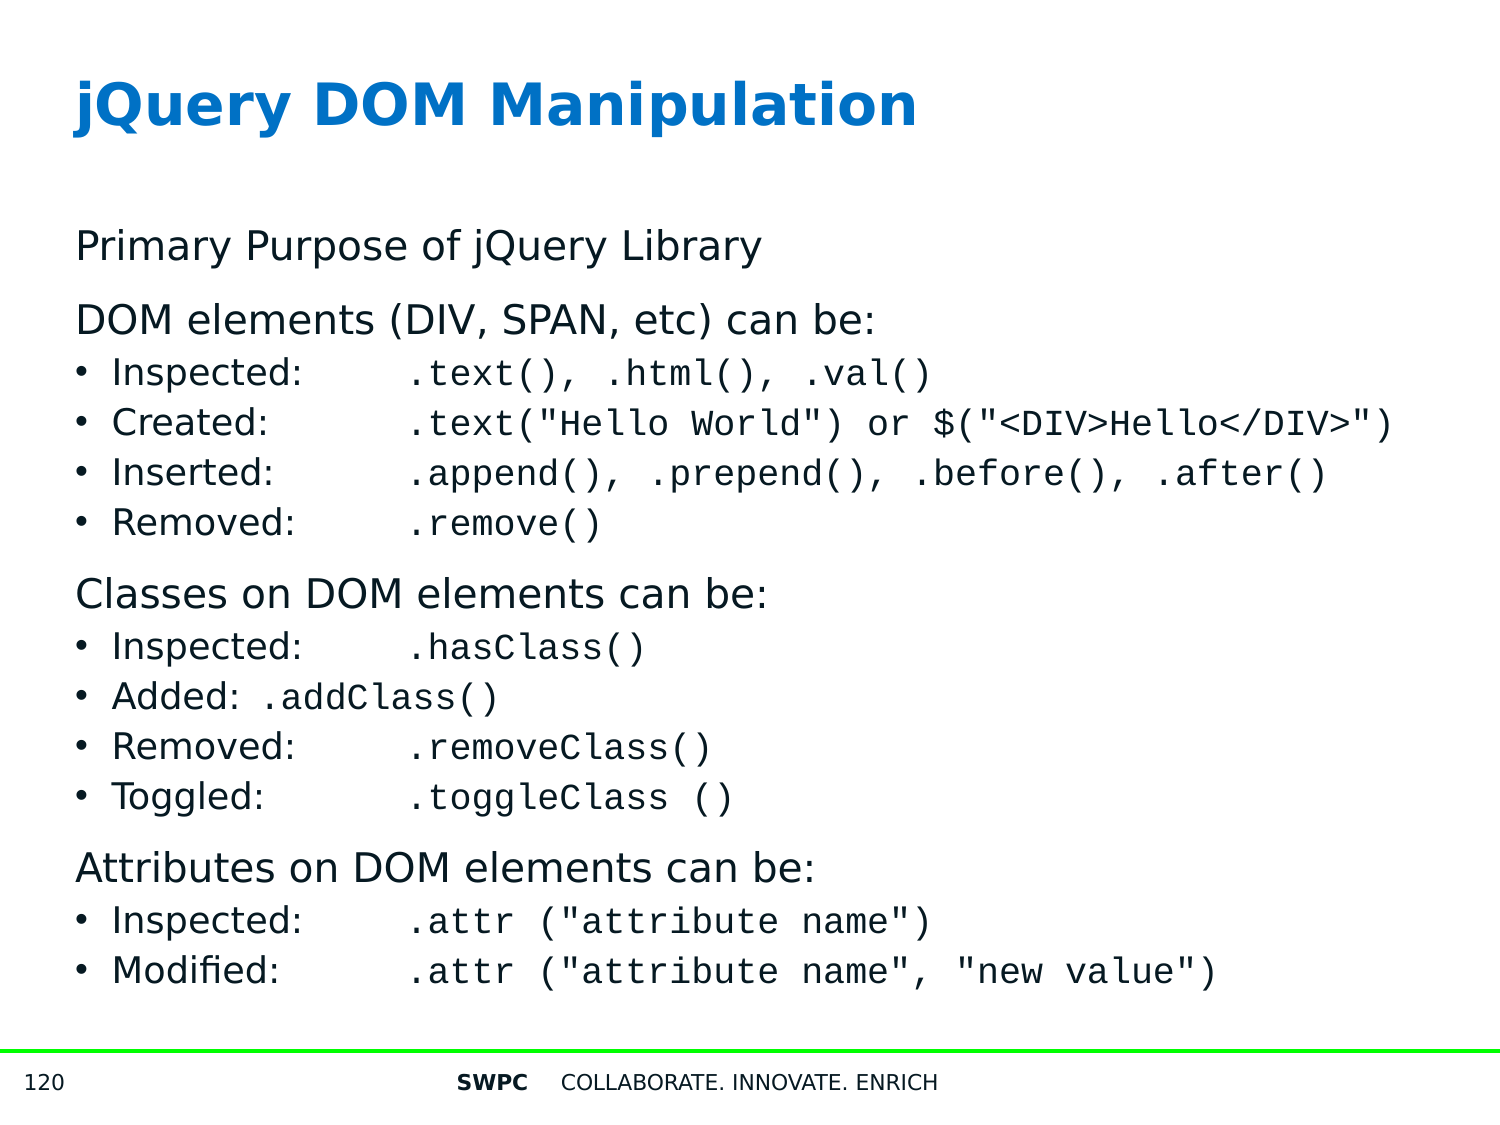

# jQuery DOM Manipulation
Primary Purpose of jQuery Library
DOM elements (DIV, SPAN, etc) can be:
Inspected:	.text(), .html(), .val()
Created:	.text("Hello World") or $("<DIV>Hello</DIV>")
Inserted:	.append(), .prepend(), .before(), .after()
Removed:	.remove()
Classes on DOM elements can be:
Inspected:	.hasClass()
Added:	.addClass()
Removed:	.removeClass()
Toggled:	.toggleClass ()
Attributes on DOM elements can be:
Inspected:	.attr ("attribute name")
Modified:	.attr ("attribute name", "new value")
SWPC
COLLABORATE. INNOVATE. ENRICH
120
120